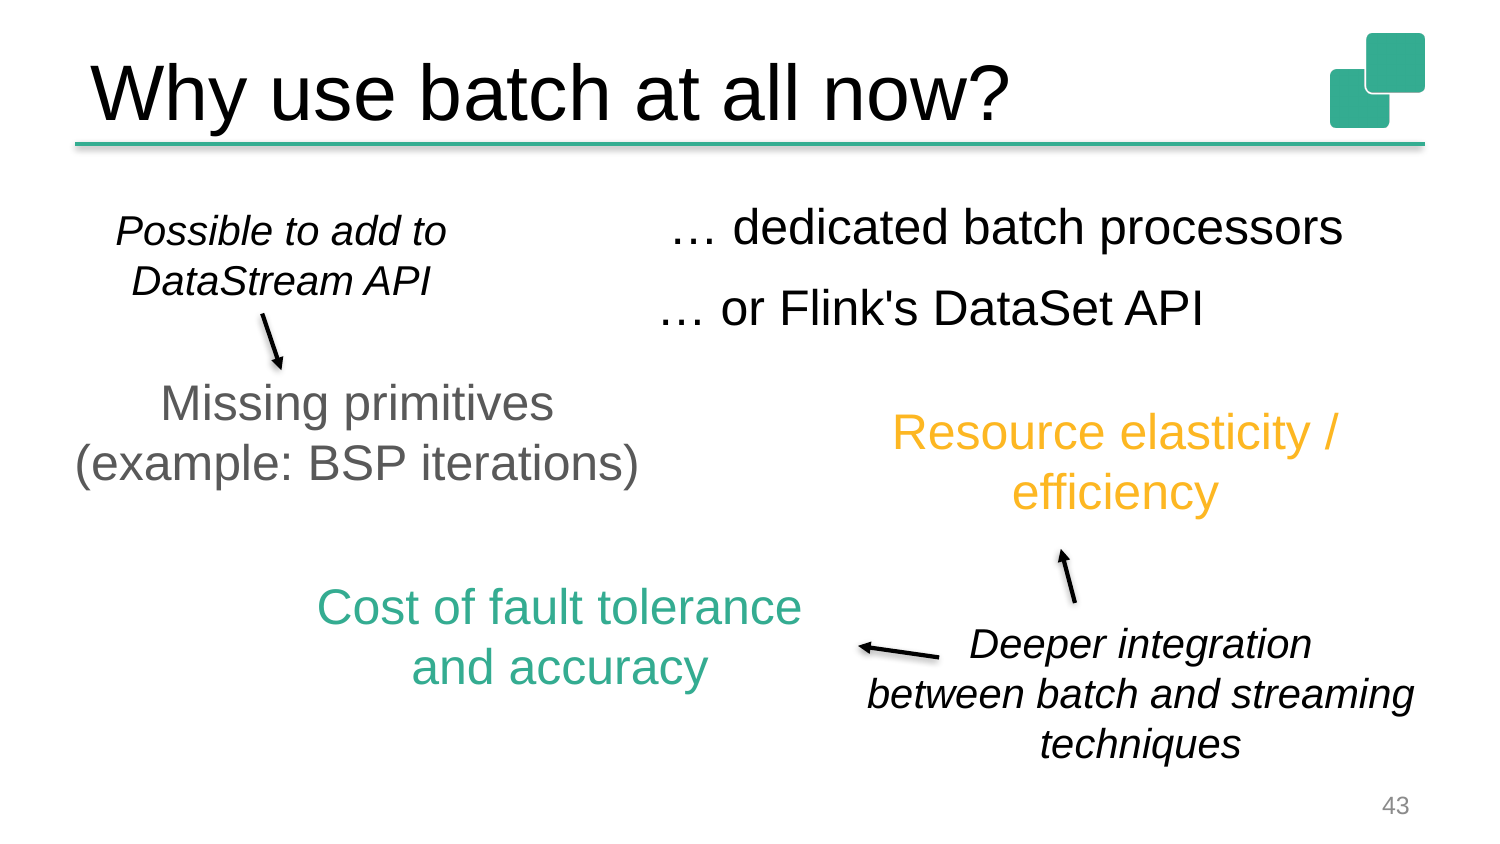

# Why use batch at all now?
… dedicated batch processors
Possible to add to
DataStream API
… or Flink's DataSet API
Missing primitives
(example: BSP iterations)
Resource elasticity /
efficiency
Cost of fault tolerance
and accuracy
Deeper integration
between batch and streaming
techniques
43